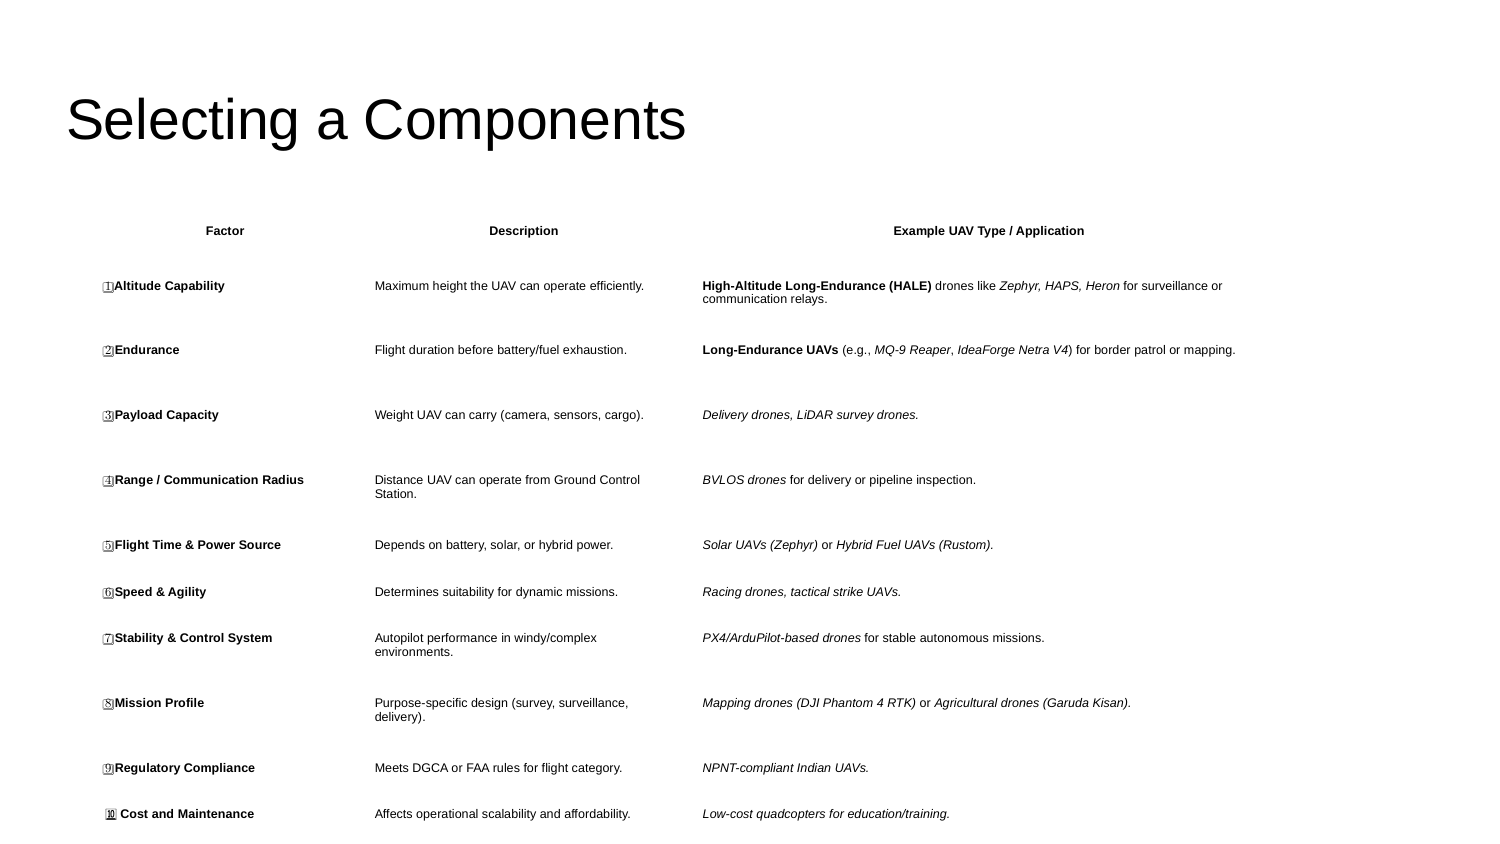

# Selecting a Components

| Factor | Description | Example UAV Type / Application |
| --- | --- | --- |
| 1️⃣ Altitude Capability | Maximum height the UAV can operate efficiently. | High-Altitude Long-Endurance (HALE) drones like Zephyr, HAPS, Heron for surveillance or communication relays. |
| 2️⃣ Endurance | Flight duration before battery/fuel exhaustion. | Long-Endurance UAVs (e.g., MQ-9 Reaper, IdeaForge Netra V4) for border patrol or mapping. |
| 3️⃣ Payload Capacity | Weight UAV can carry (camera, sensors, cargo). | Delivery drones, LiDAR survey drones. |
| 4️⃣ Range / Communication Radius | Distance UAV can operate from Ground Control Station. | BVLOS drones for delivery or pipeline inspection. |
| 5️⃣ Flight Time & Power Source | Depends on battery, solar, or hybrid power. | Solar UAVs (Zephyr) or Hybrid Fuel UAVs (Rustom). |
| 6️⃣ Speed & Agility | Determines suitability for dynamic missions. | Racing drones, tactical strike UAVs. |
| 7️⃣ Stability & Control System | Autopilot performance in windy/complex environments. | PX4/ArduPilot-based drones for stable autonomous missions. |
| 8️⃣ Mission Profile | Purpose-specific design (survey, surveillance, delivery). | Mapping drones (DJI Phantom 4 RTK) or Agricultural drones (Garuda Kisan). |
| 9️⃣ Regulatory Compliance | Meets DGCA or FAA rules for flight category. | NPNT-compliant Indian UAVs. |
| 🔟 Cost and Maintenance | Affects operational scalability and affordability. | Low-cost quadcopters for education/training. |